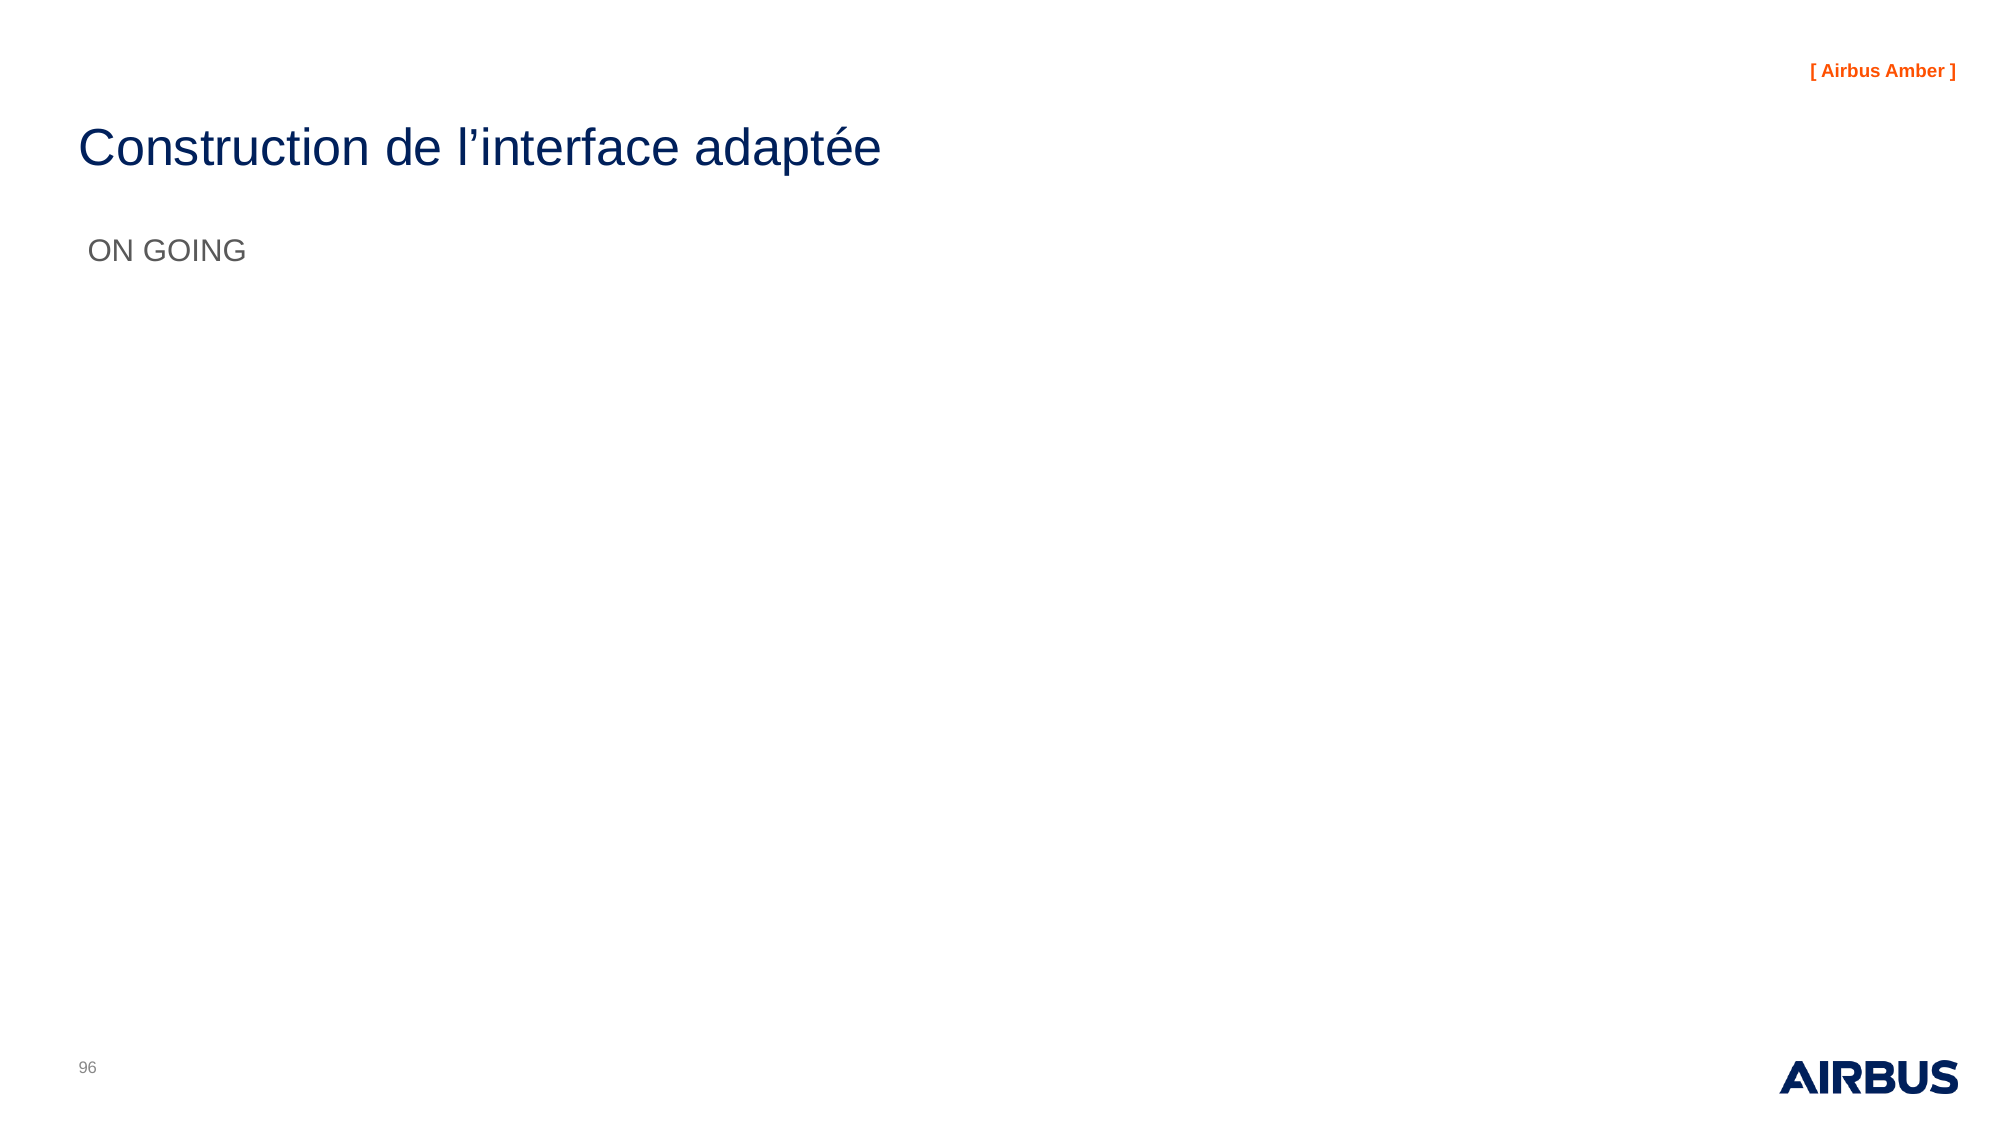

# Construction de l’interface adaptée
ON GOING